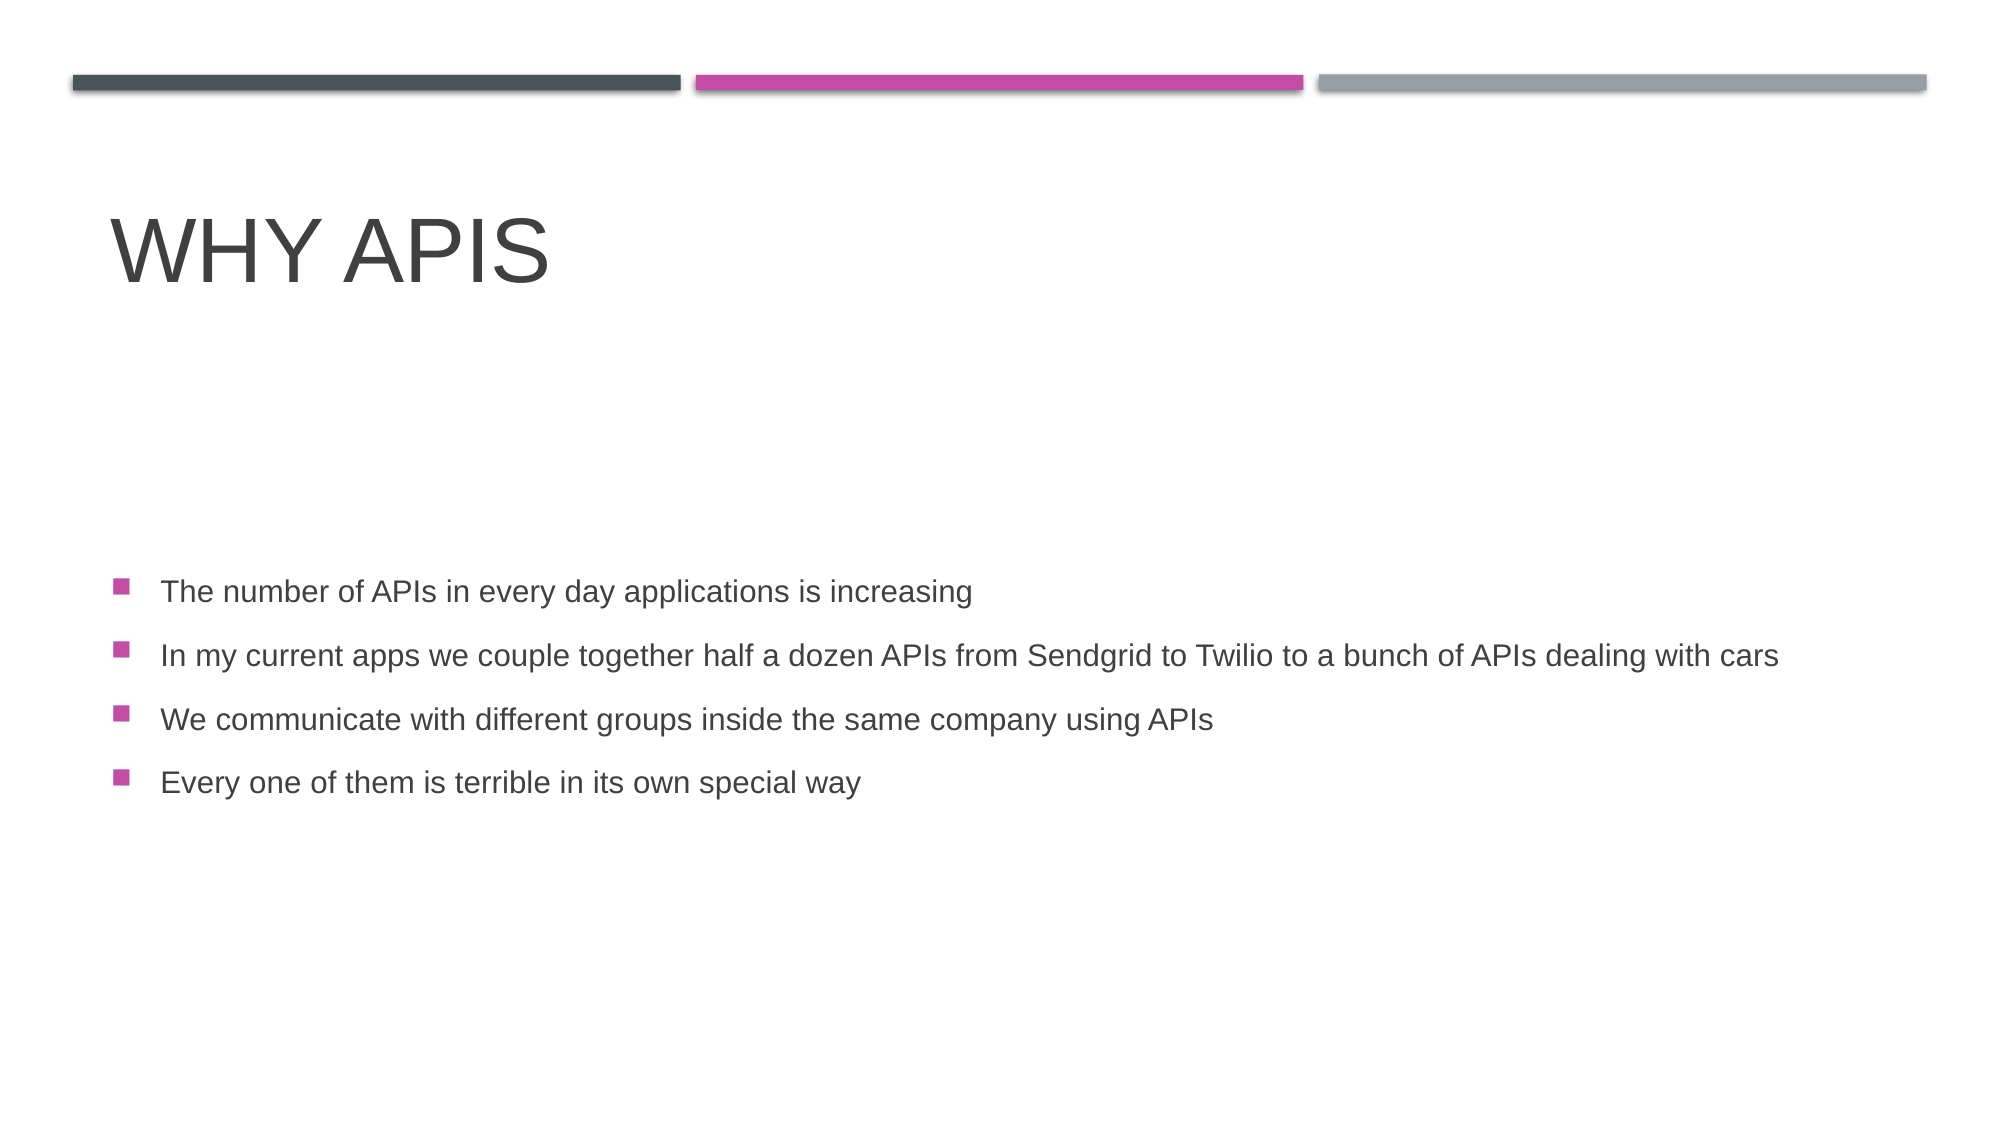

# Why APIS
The number of APIs in every day applications is increasing
In my current apps we couple together half a dozen APIs from Sendgrid to Twilio to a bunch of APIs dealing with cars
We communicate with different groups inside the same company using APIs
Every one of them is terrible in its own special way